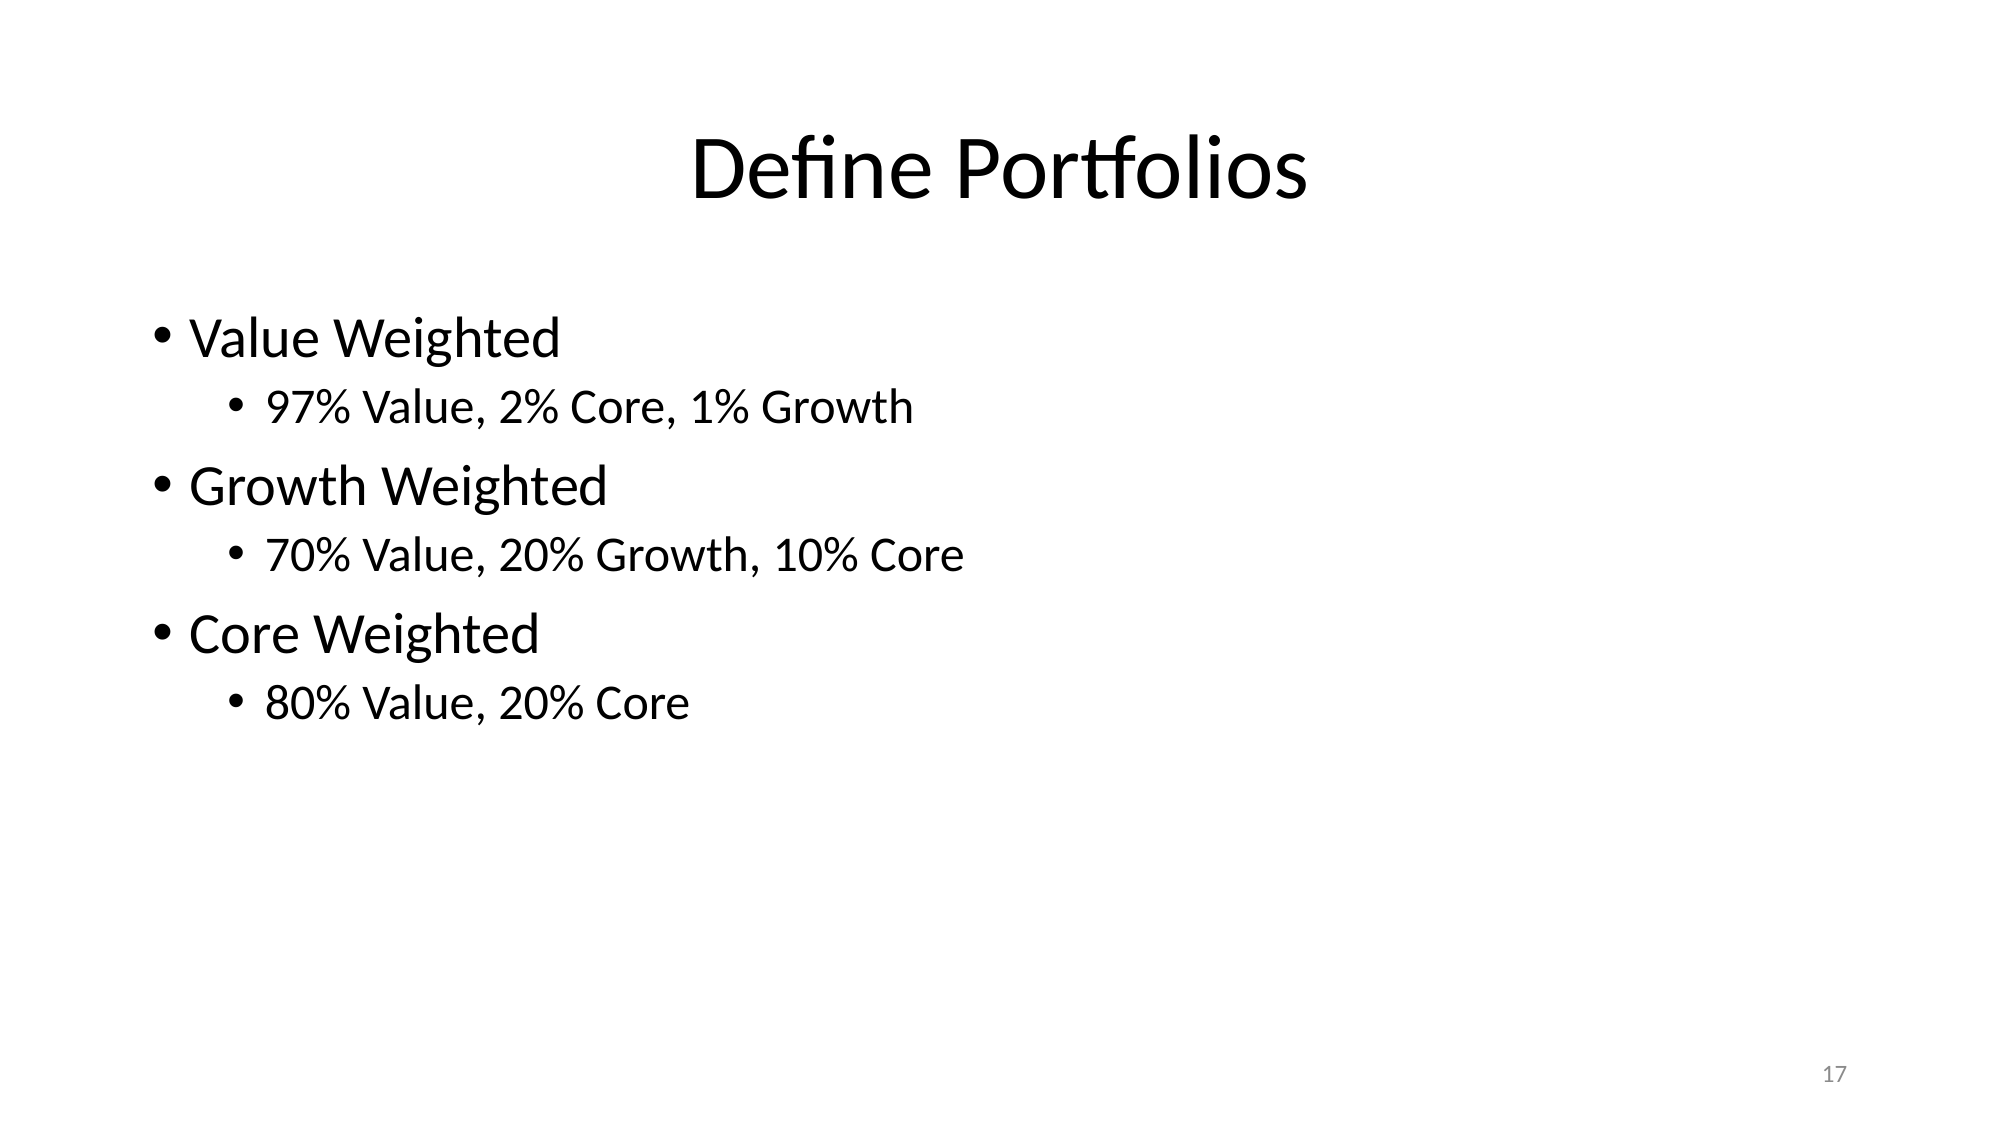

# Define Portfolios
Value Weighted
97% Value, 2% Core, 1% Growth
Growth Weighted
70% Value, 20% Growth, 10% Core
Core Weighted
80% Value, 20% Core
17